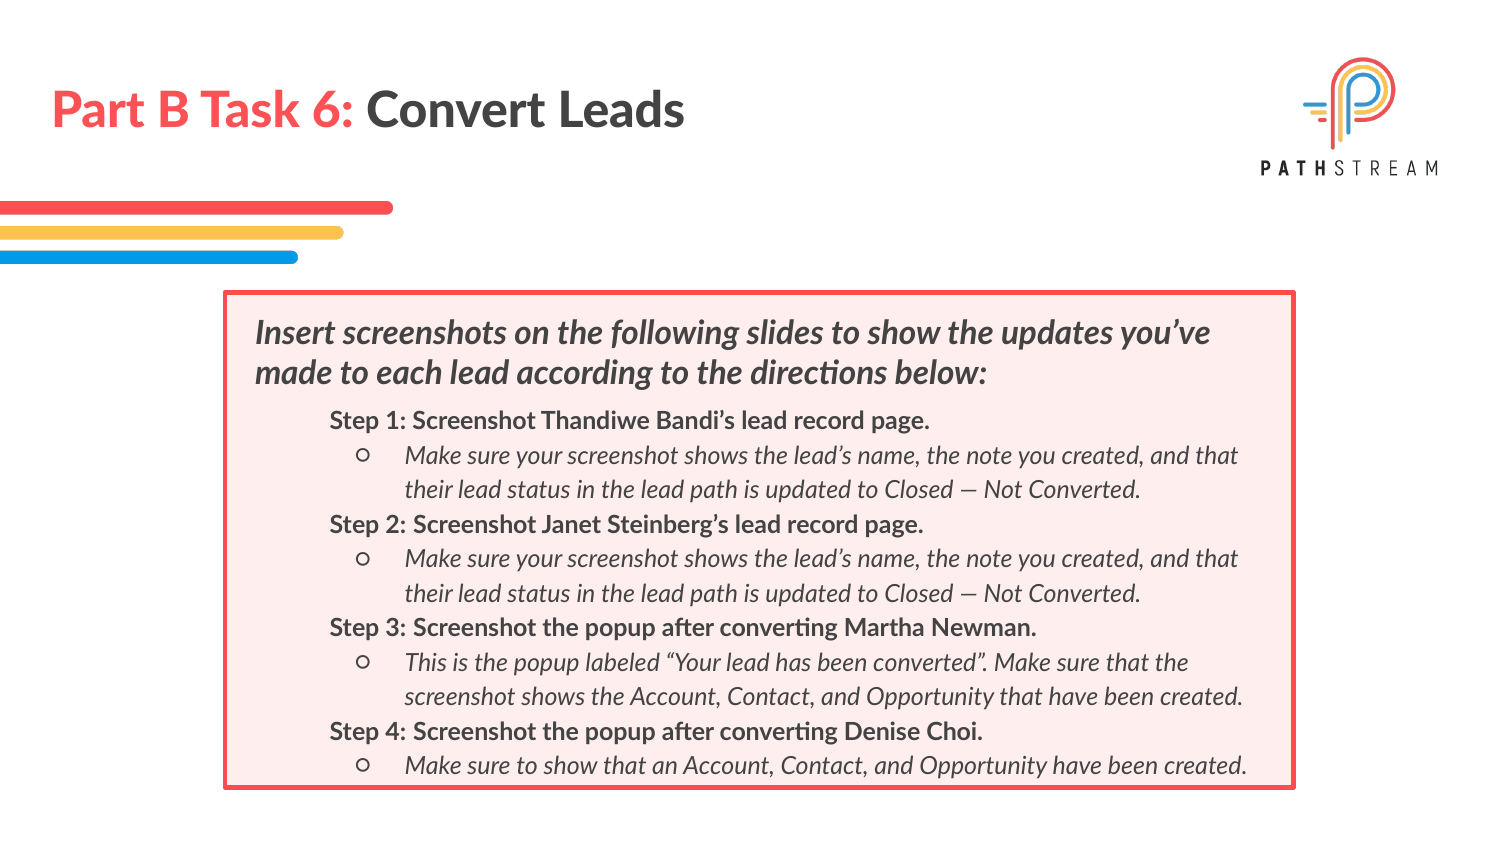

# Part B Task 6: Convert Leads
Insert screenshots on the following slides to show the updates you’ve made to each lead according to the directions below:
Step 1: Screenshot Thandiwe Bandi’s lead record page.
Make sure your screenshot shows the lead’s name, the note you created, and that their lead status in the lead path is updated to Closed — Not Converted.
Step 2: Screenshot Janet Steinberg’s lead record page.
Make sure your screenshot shows the lead’s name, the note you created, and that their lead status in the lead path is updated to Closed — Not Converted.
Step 3: Screenshot the popup after converting Martha Newman.
This is the popup labeled “Your lead has been converted”. Make sure that the screenshot shows the Account, Contact, and Opportunity that have been created.
Step 4: Screenshot the popup after converting Denise Choi.
Make sure to show that an Account, Contact, and Opportunity have been created.